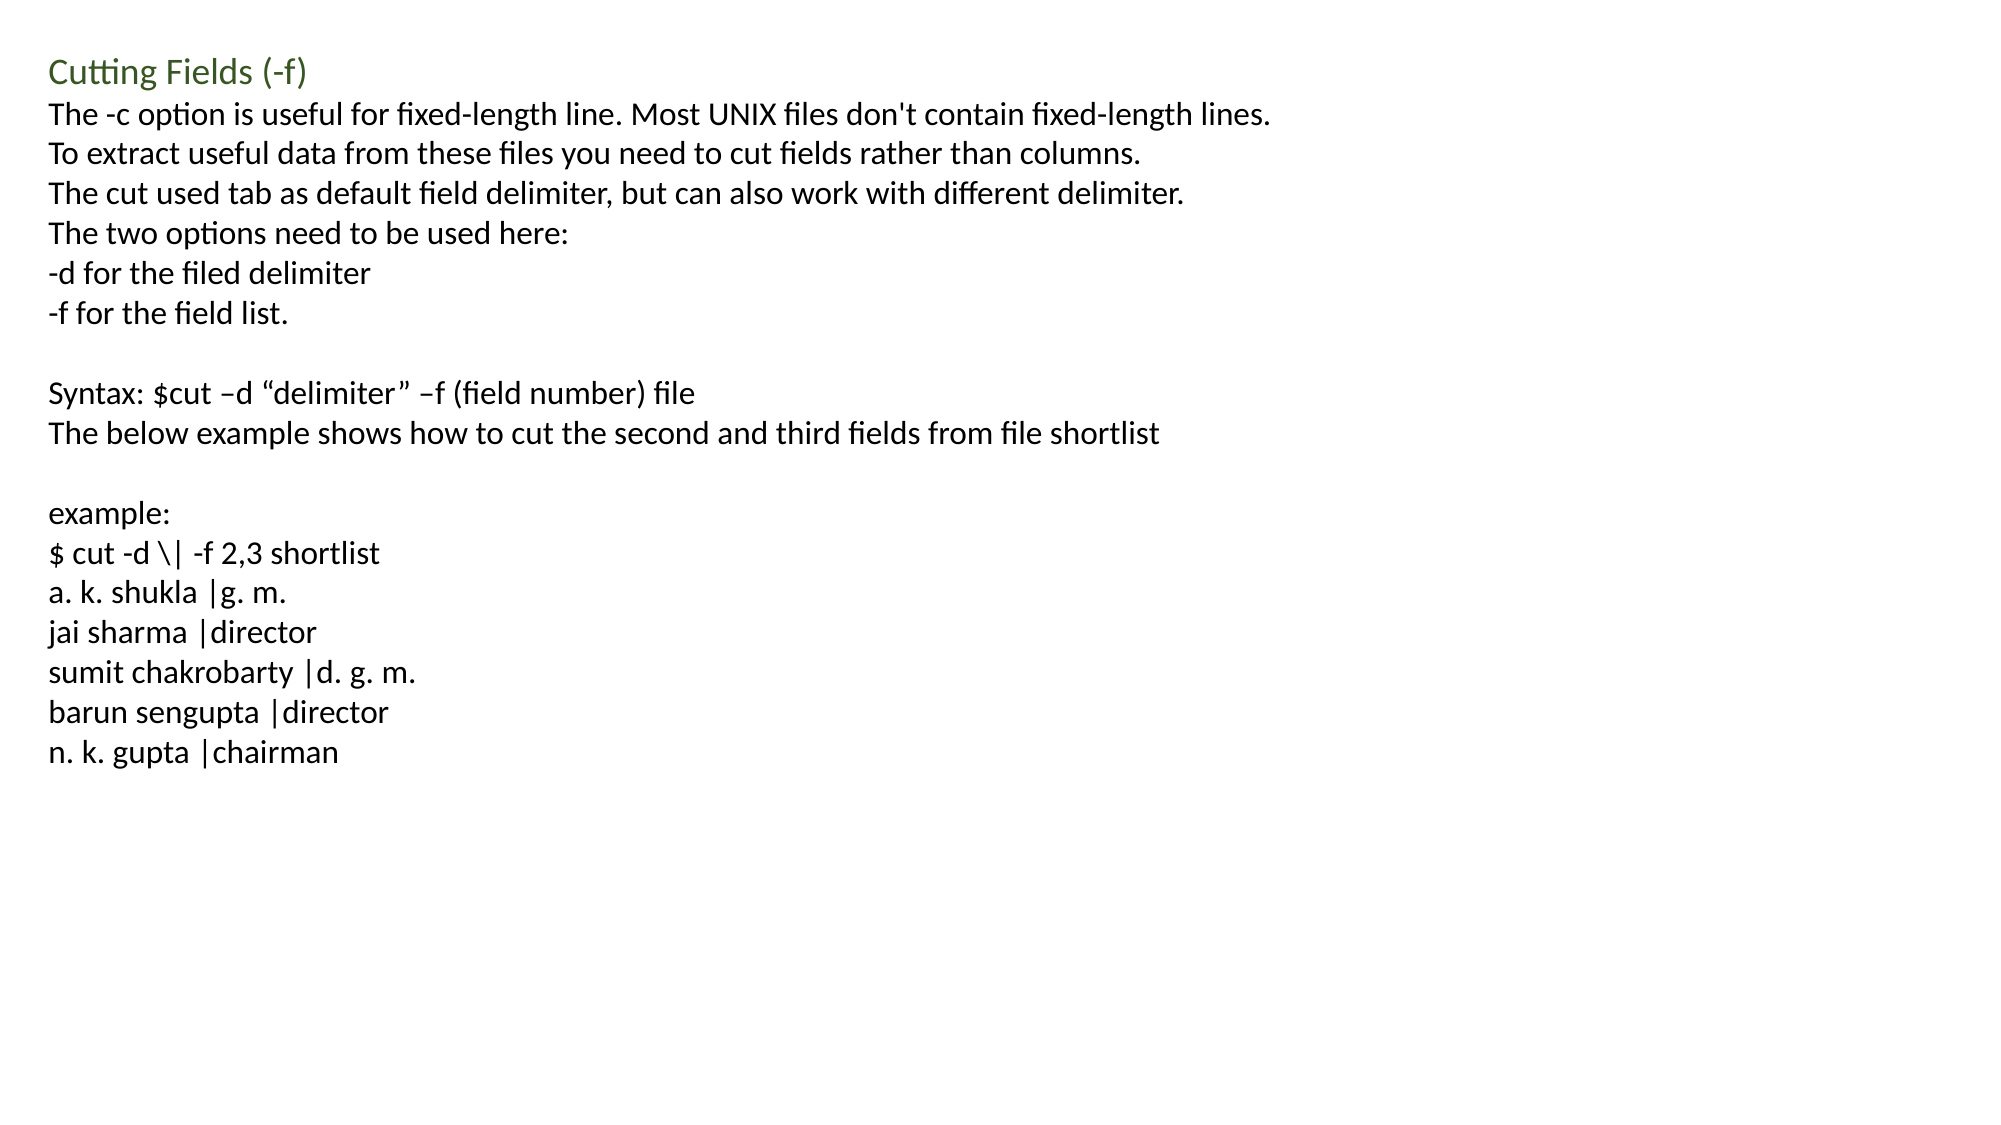

Cutting Fields (-f)
The -c option is useful for fixed-length line. Most UNIX files don't contain fixed-length lines.
To extract useful data from these files you need to cut fields rather than columns.
The cut used tab as default field delimiter, but can also work with different delimiter.
The two options need to be used here:
-d for the filed delimiter
-f for the field list.

Syntax: $cut –d “delimiter” –f (field number) file
The below example shows how to cut the second and third fields from file shortlist

example:
$ cut -d \| -f 2,3 shortlist
a. k. shukla |g. m.
jai sharma |director
sumit chakrobarty |d. g. m.
barun sengupta |director
n. k. gupta |chairman